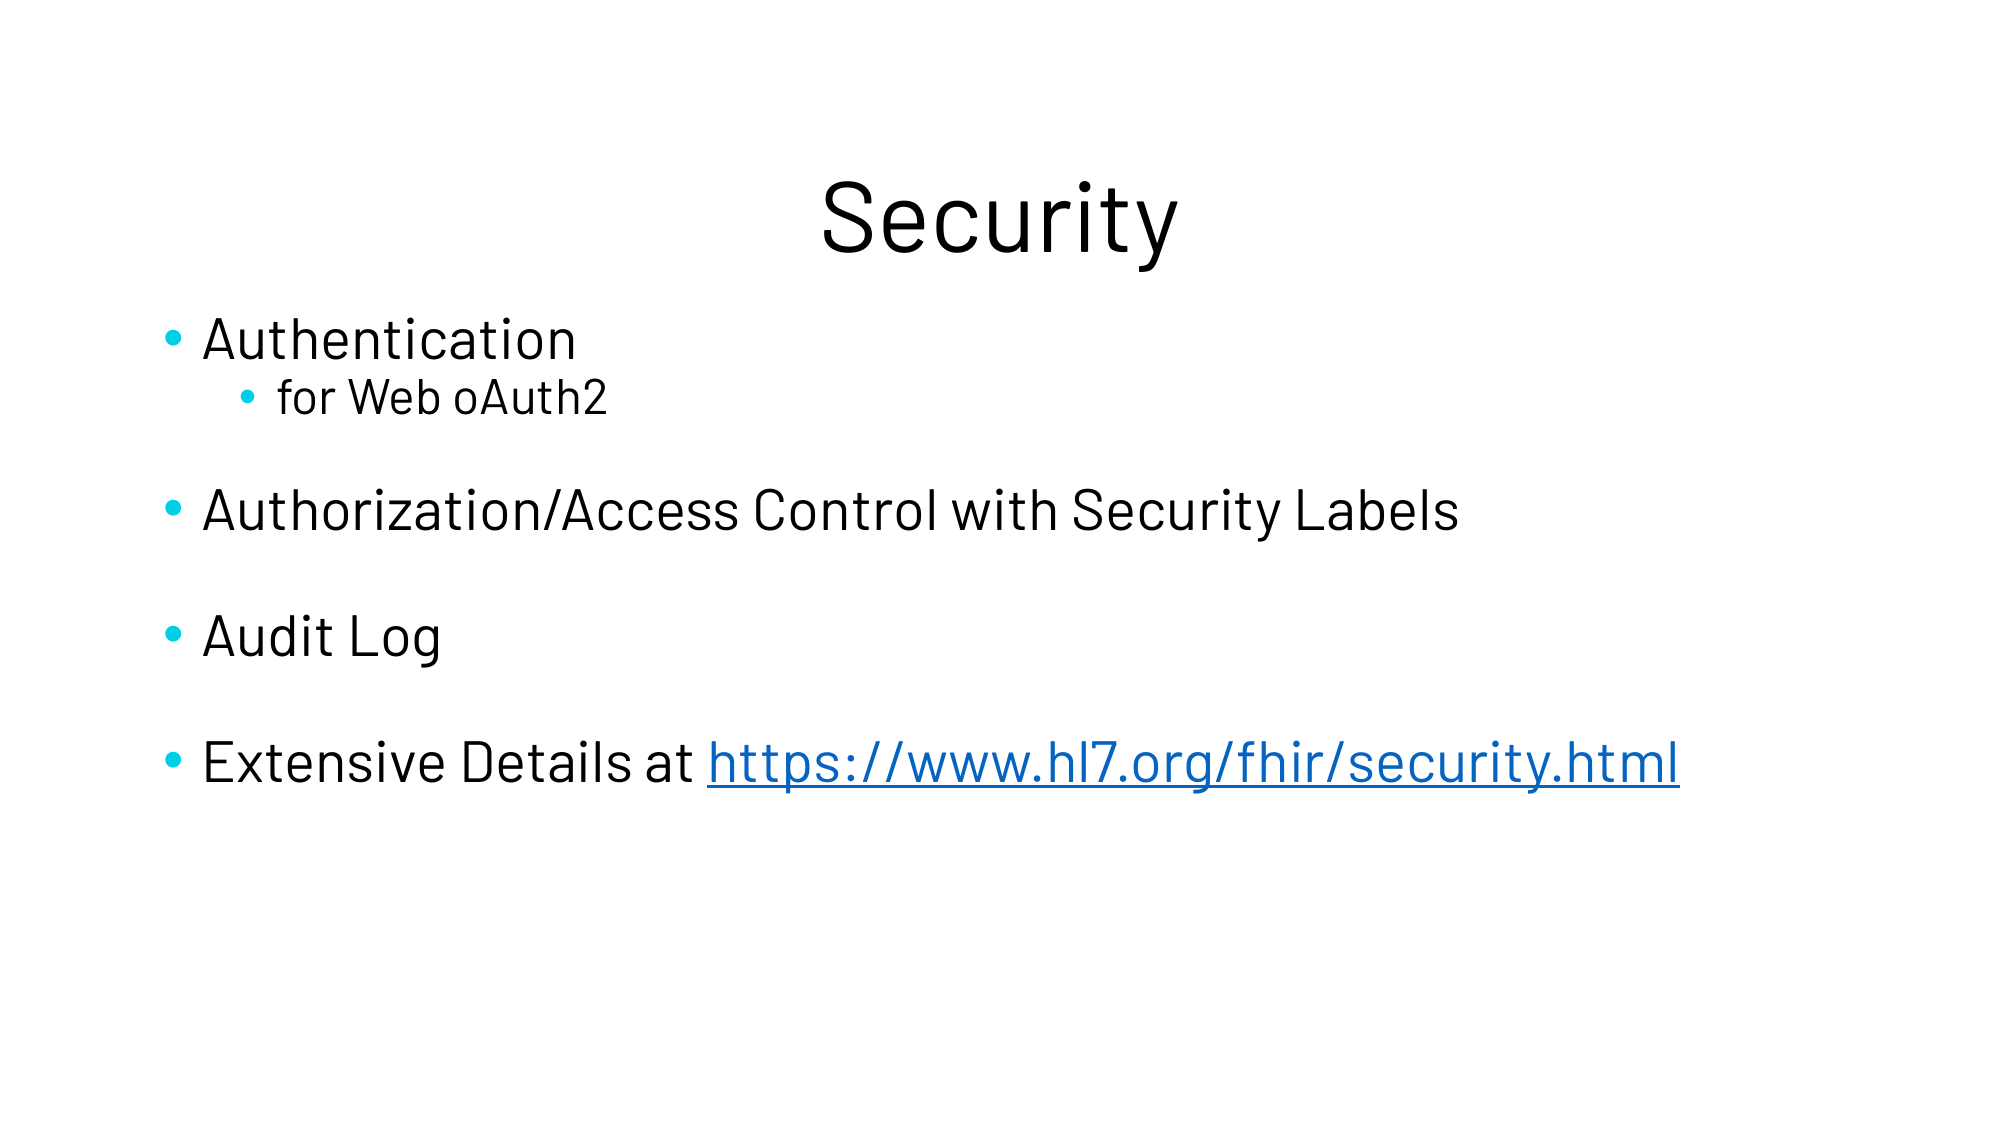

# Security
Authentication
for Web oAuth2
Authorization/Access Control with Security Labels
Audit Log

Extensive Details at https://www.hl7.org/fhir/security.html